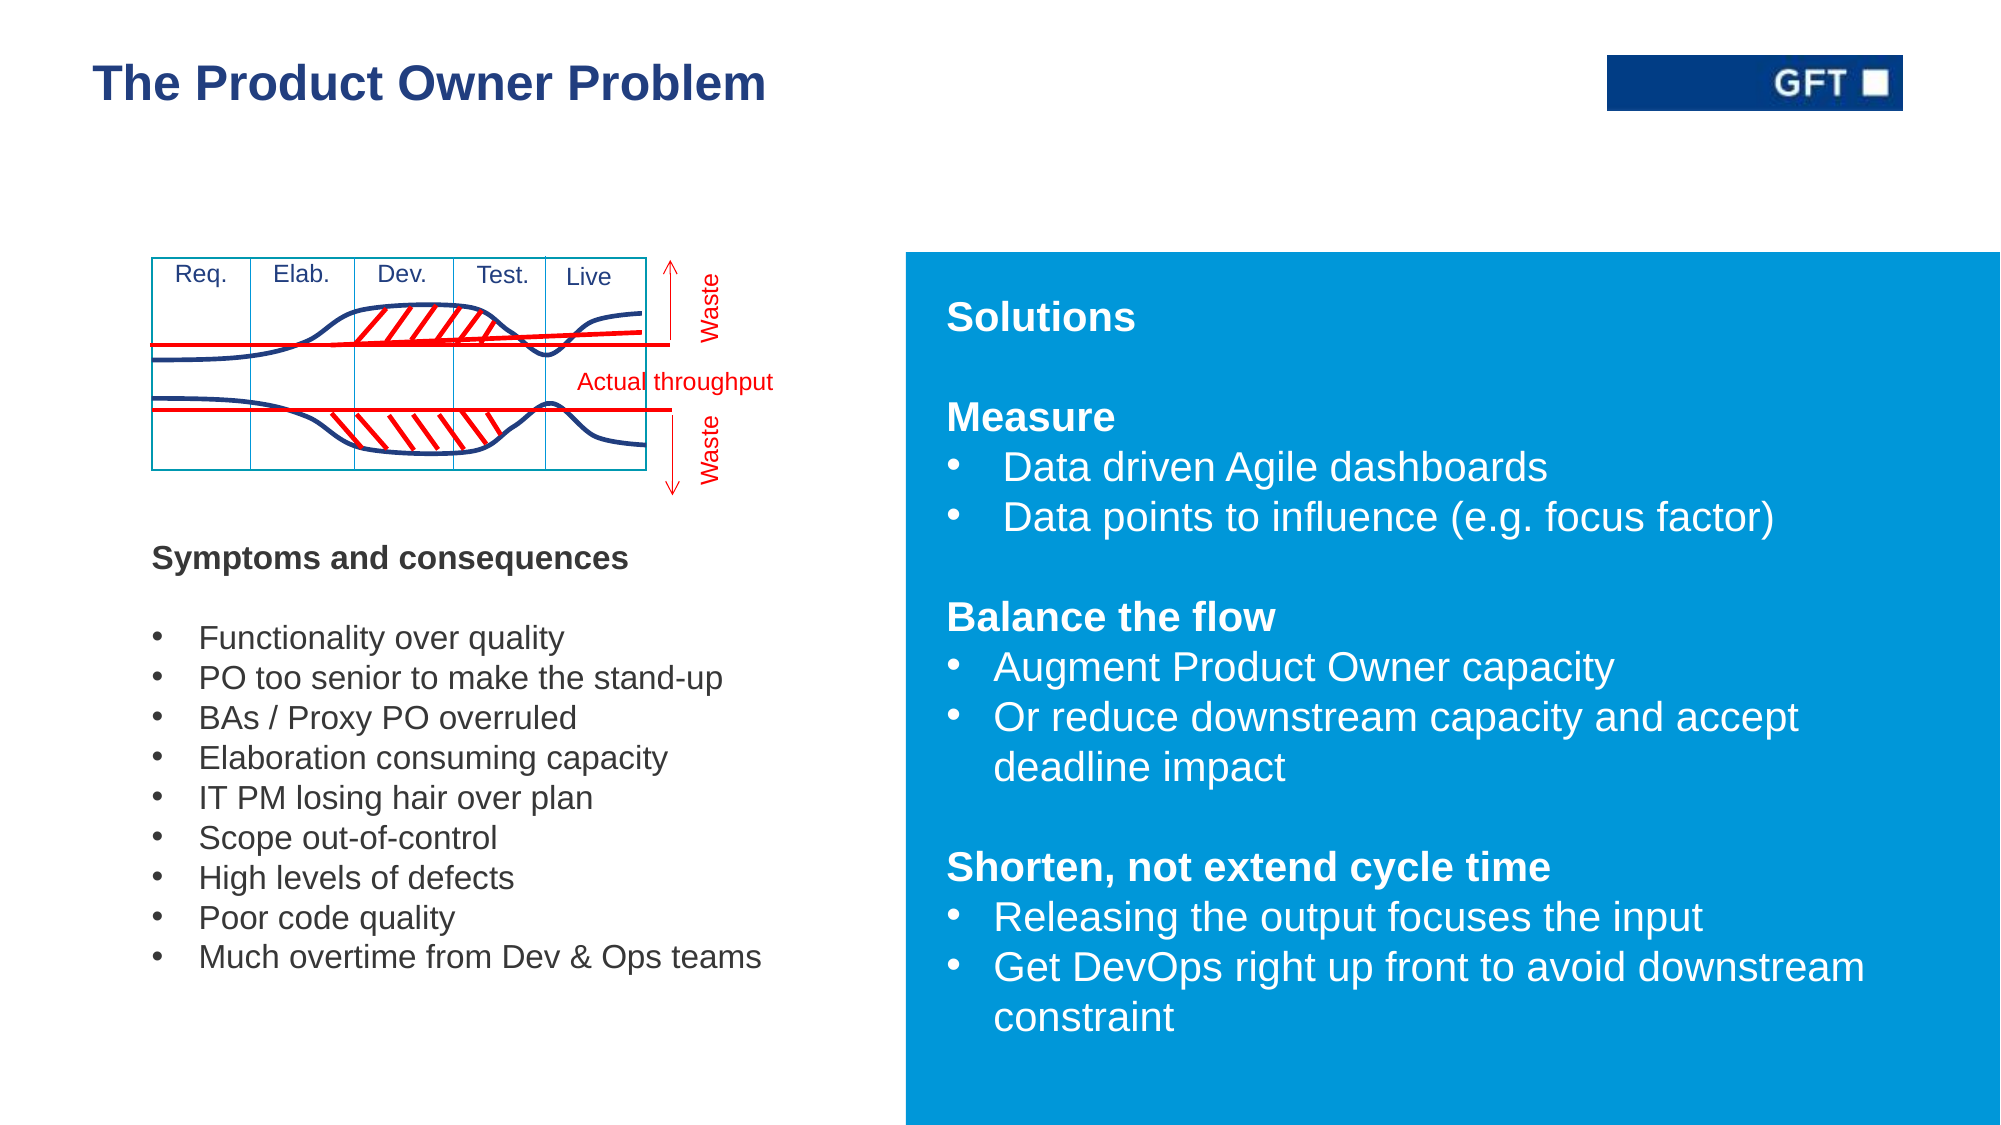

The Product Owner Problem

Req.
Elab.
Dev.
Test.
Live
Solutions

Measure
Data driven Agile dashboards
Data points to influence (e.g. focus factor)

Balance the flow
Augment Product Owner capacity
Or reduce downstream capacity and accept deadline impact

Shorten, not extend cycle time
Releasing the output focuses the input
Get DevOps right up front to avoid downstream constraint
Waste

Actual throughput

Waste
Symptoms and consequences

Functionality over quality
PO too senior to make the stand-up
BAs / Proxy PO overruled
Elaboration consuming capacity
IT PM losing hair over plan
Scope out-of-control
High levels of defects
Poor code quality
Much overtime from Dev & Ops teams